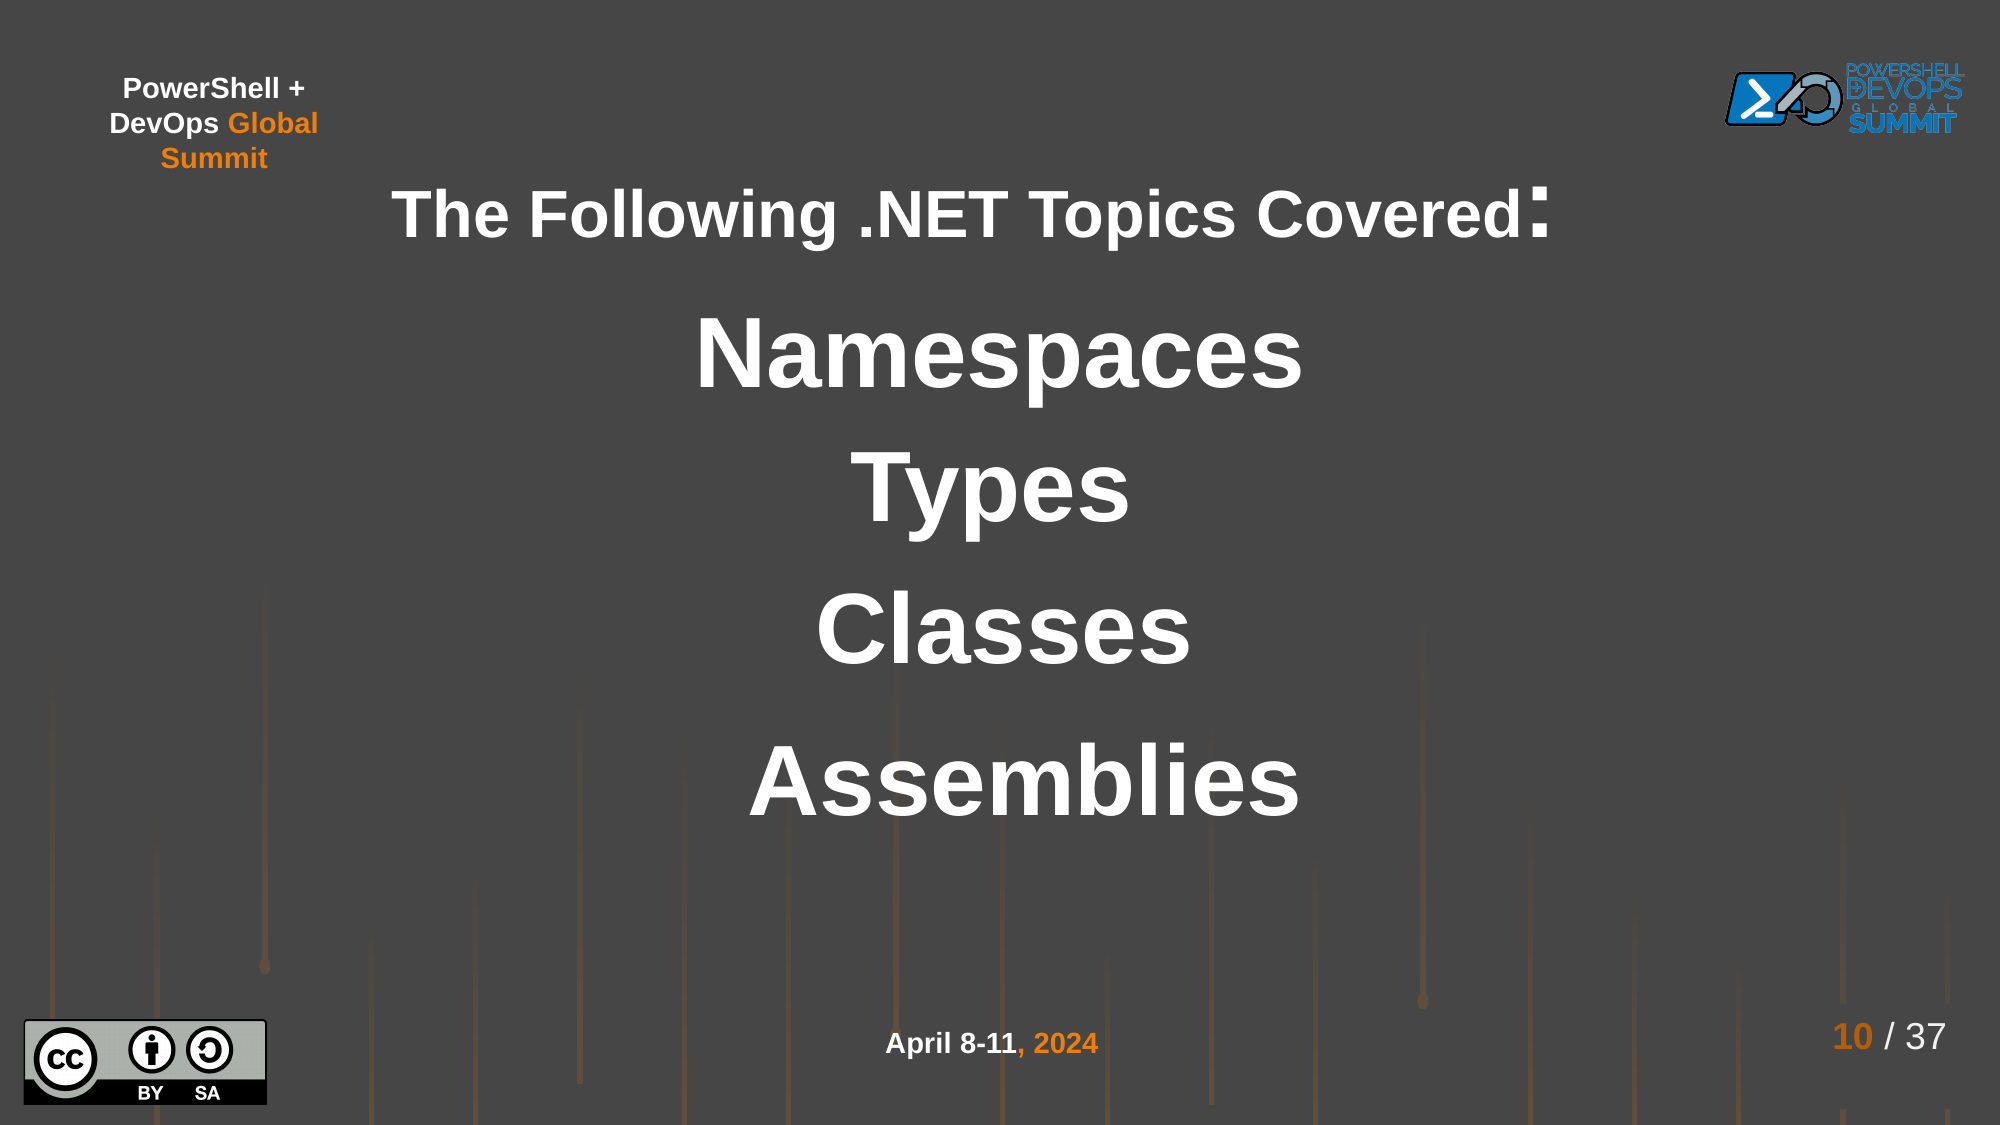

The Following .NET Topics Covered:
Namespaces
Types
Classes
Assemblies